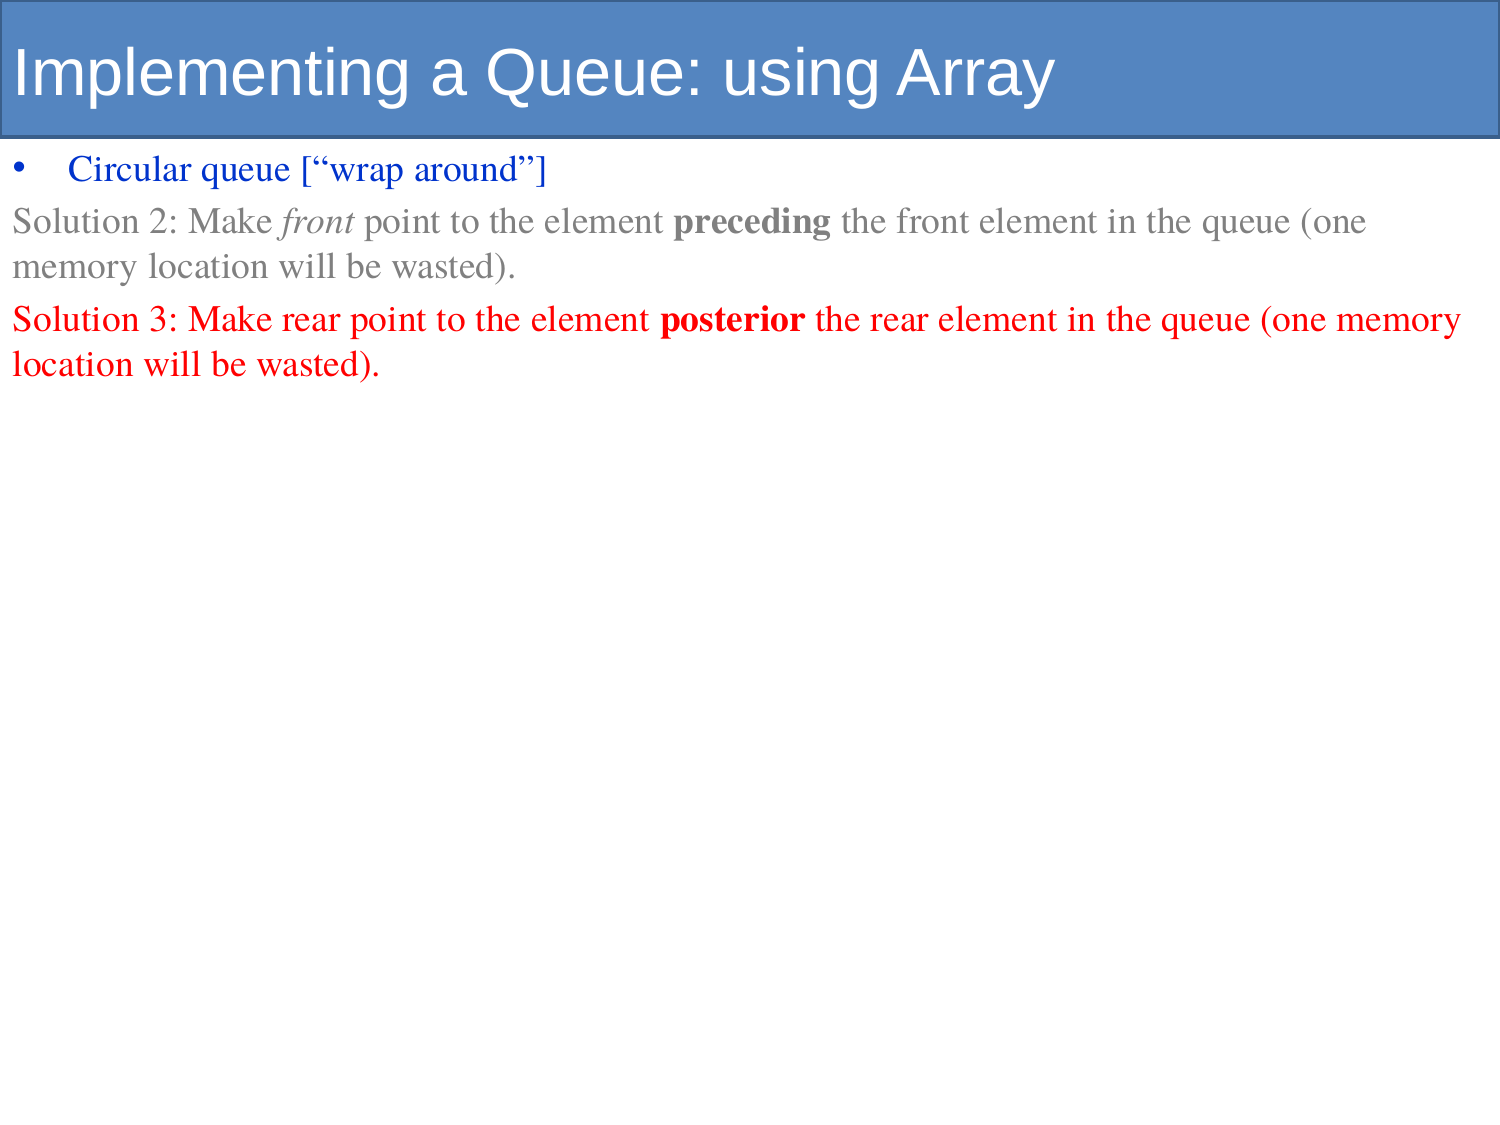

# Implementing a Queue: using Array
Circular queue [“wrap around”]
Solution 2: Make front point to the element preceding the front element in the queue (one memory location will be wasted).
Solution 3: Make rear point to the element posterior the rear element in the queue (one memory location will be wasted).
Make front point to the element preceding the front element in the queue (one memory location will be wasted).